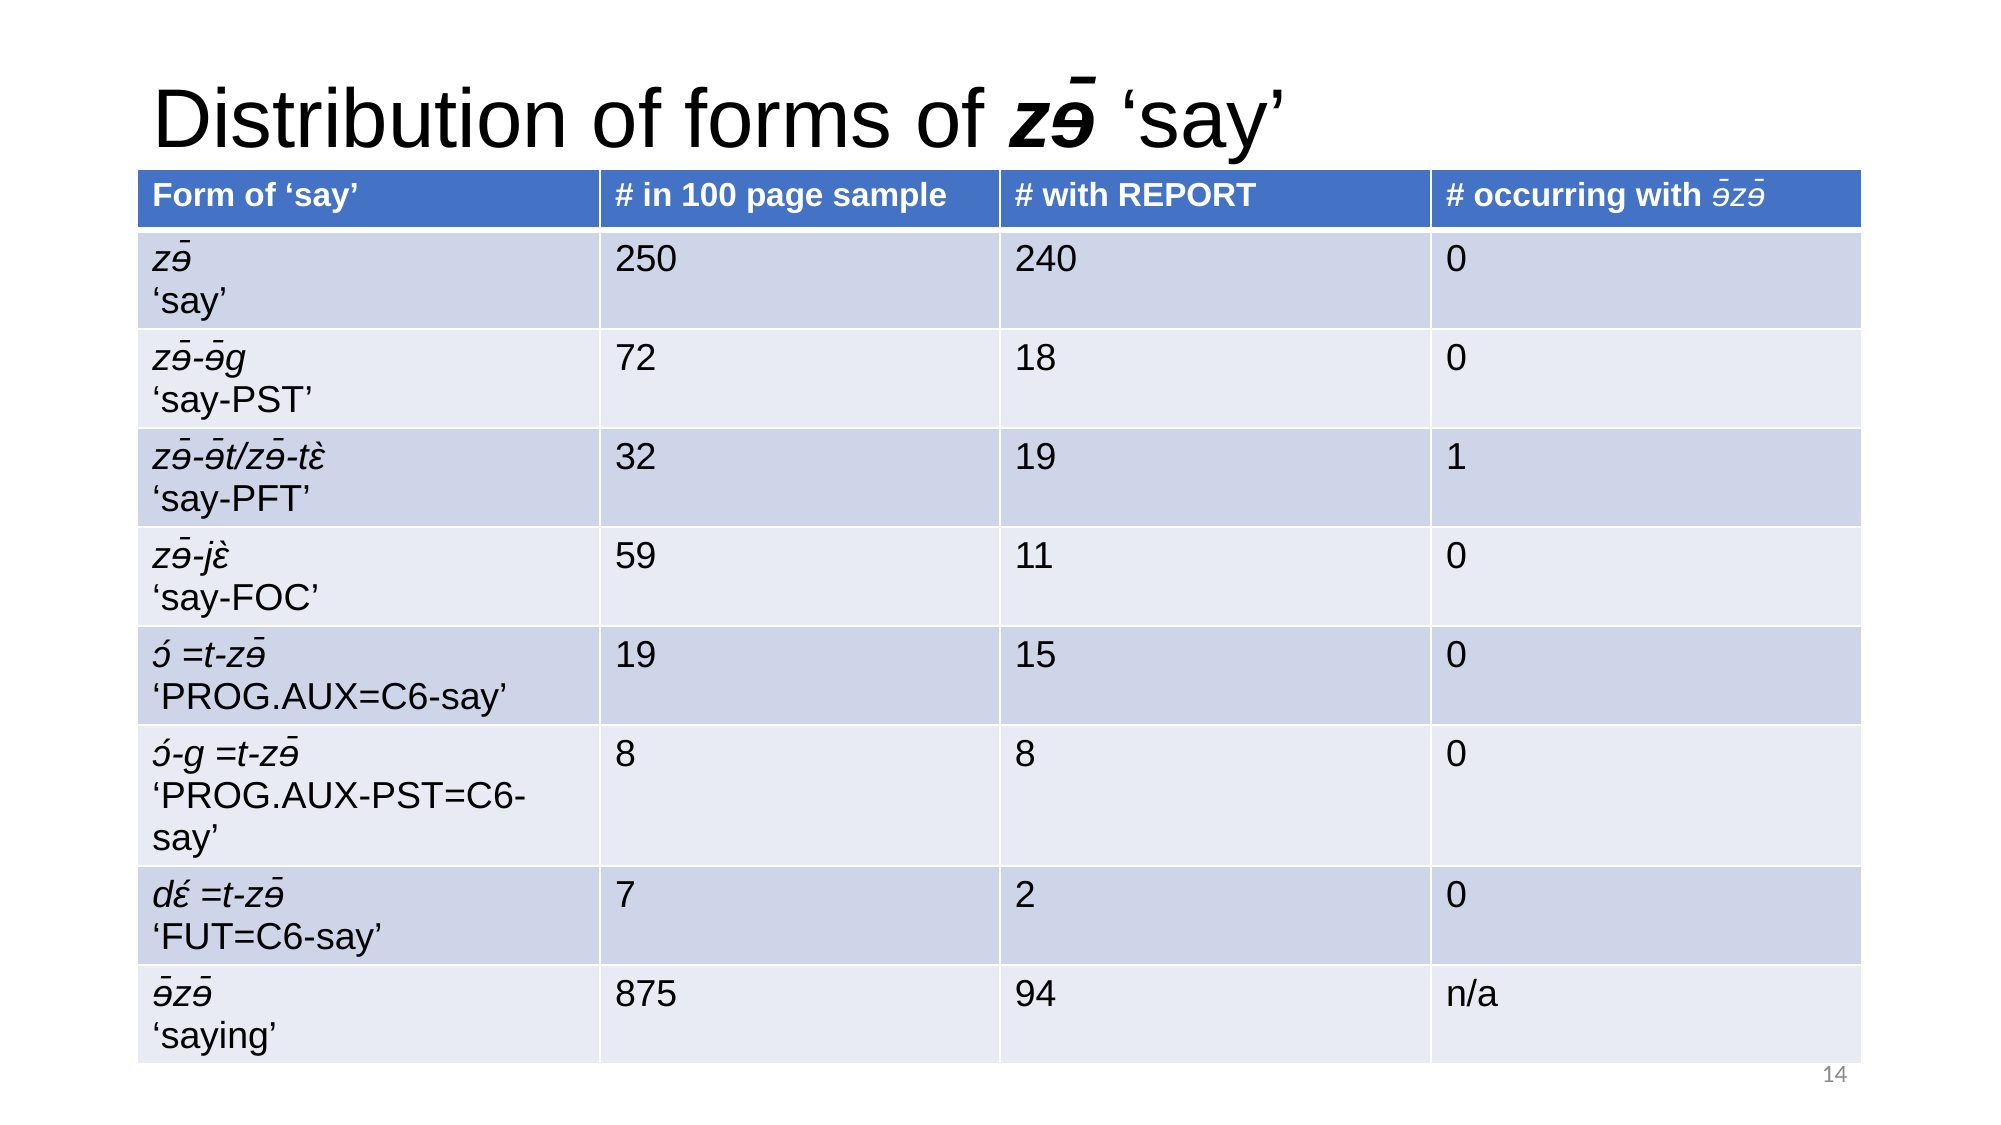

# Distribution of forms of zɘ̄ ‘say’
| Form of ‘say’ | # in 100 page sample | # with REPORT | # occurring with ɘ̄zɘ̄ |
| --- | --- | --- | --- |
| zɘ̄ ‘say’ | 250 | 240 | 0 |
| zɘ̄-ɘ̄g ‘say-pst’ | 72 | 18 | 0 |
| zɘ̄-ɘ̄t/zɘ̄-tɛ̀ ‘say-pft’ | 32 | 19 | 1 |
| zɘ̄-jɛ̀ ‘say-foc’ | 59 | 11 | 0 |
| ɔ́ =t-zɘ̄ ‘prog.aux=c6-say’ | 19 | 15 | 0 |
| ɔ́-g =t-zɘ̄ ‘prog.aux-pst=c6-say’ | 8 | 8 | 0 |
| dɛ́ =t-zɘ̄ ‘fut=c6-say’ | 7 | 2 | 0 |
| ɘ̄zɘ̄ ‘saying’ | 875 | 94 | n/a |
14